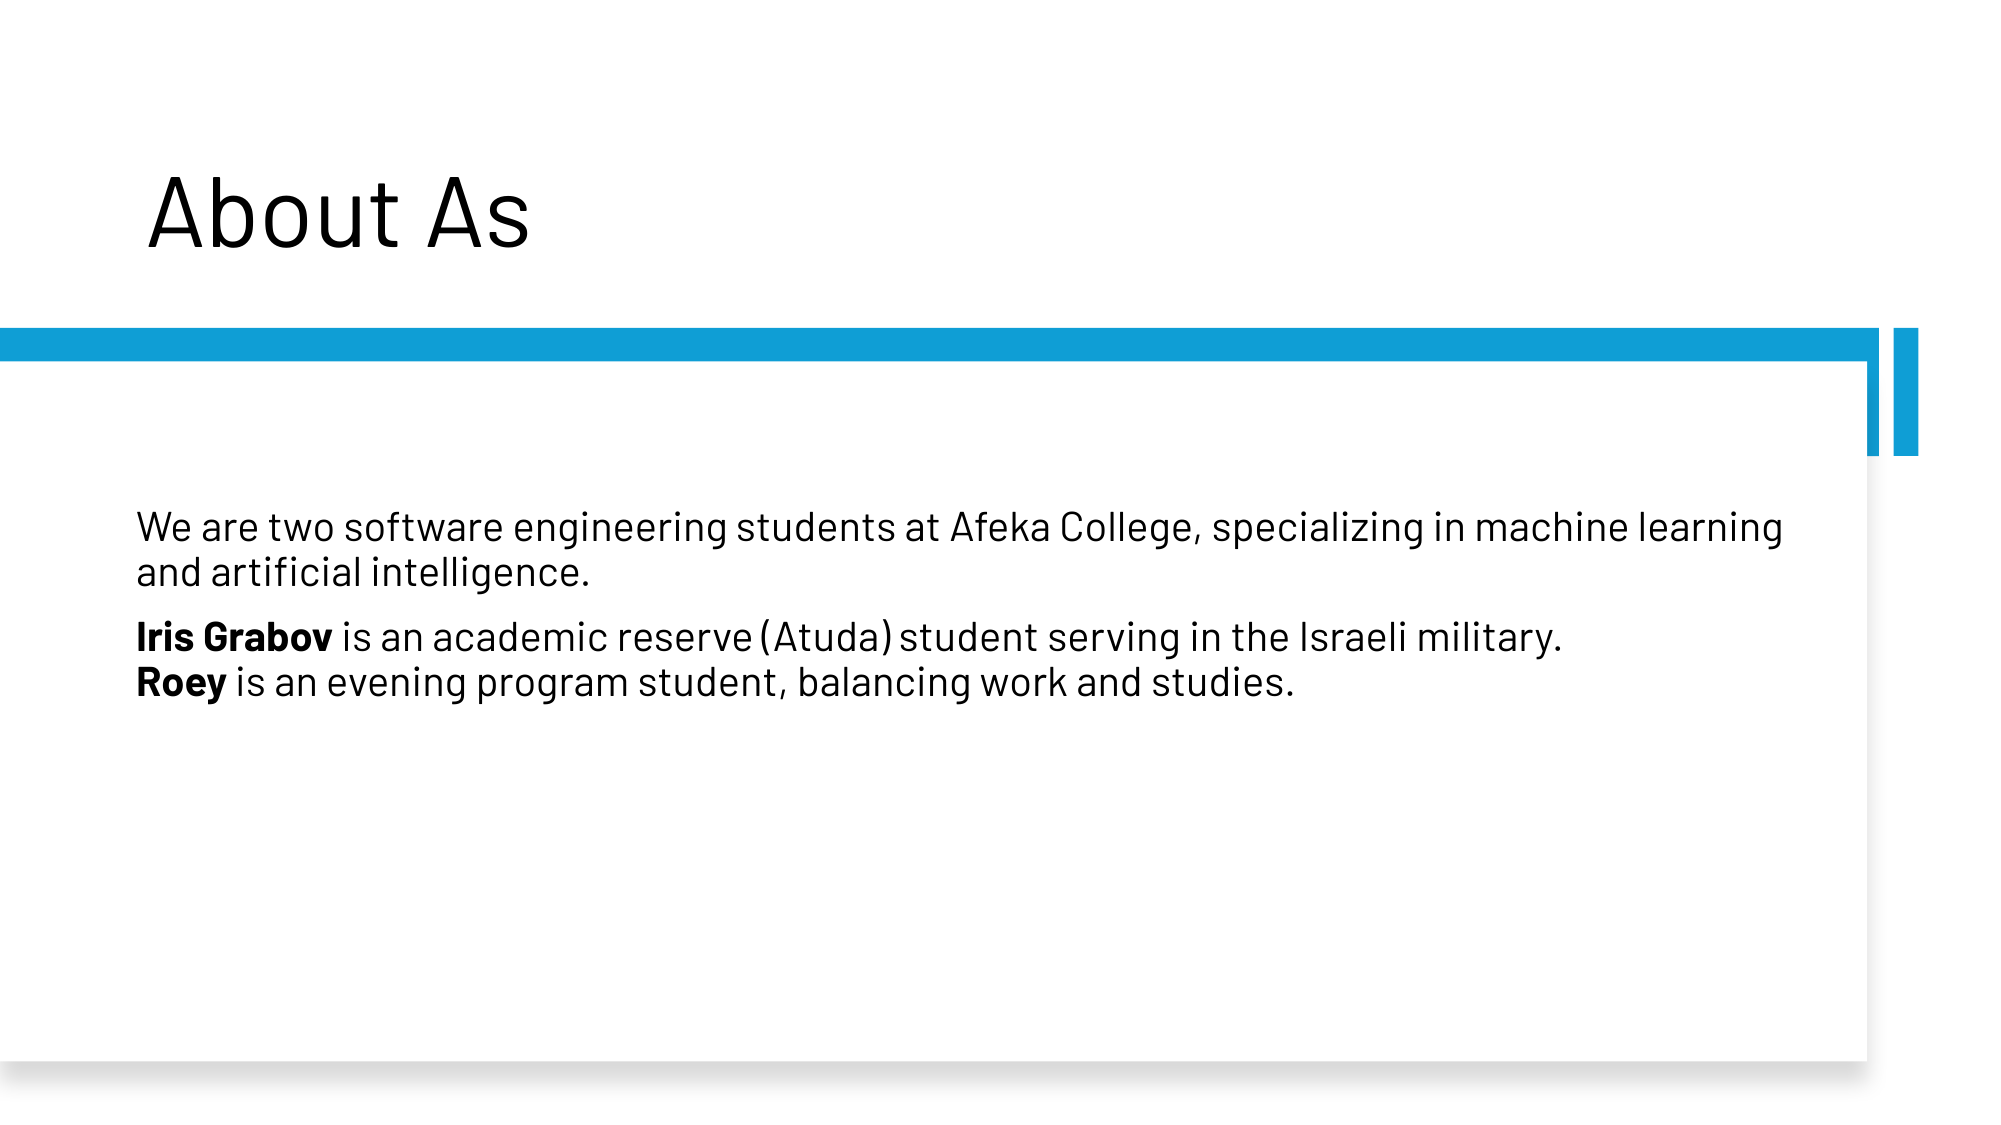

# About As

We are two software engineering students at Afeka College, specializing in machine learning and artificial intelligence.
Iris Grabov is an academic reserve (Atuda) student serving in the Israeli military.
Roey is an evening program student, balancing work and studies.